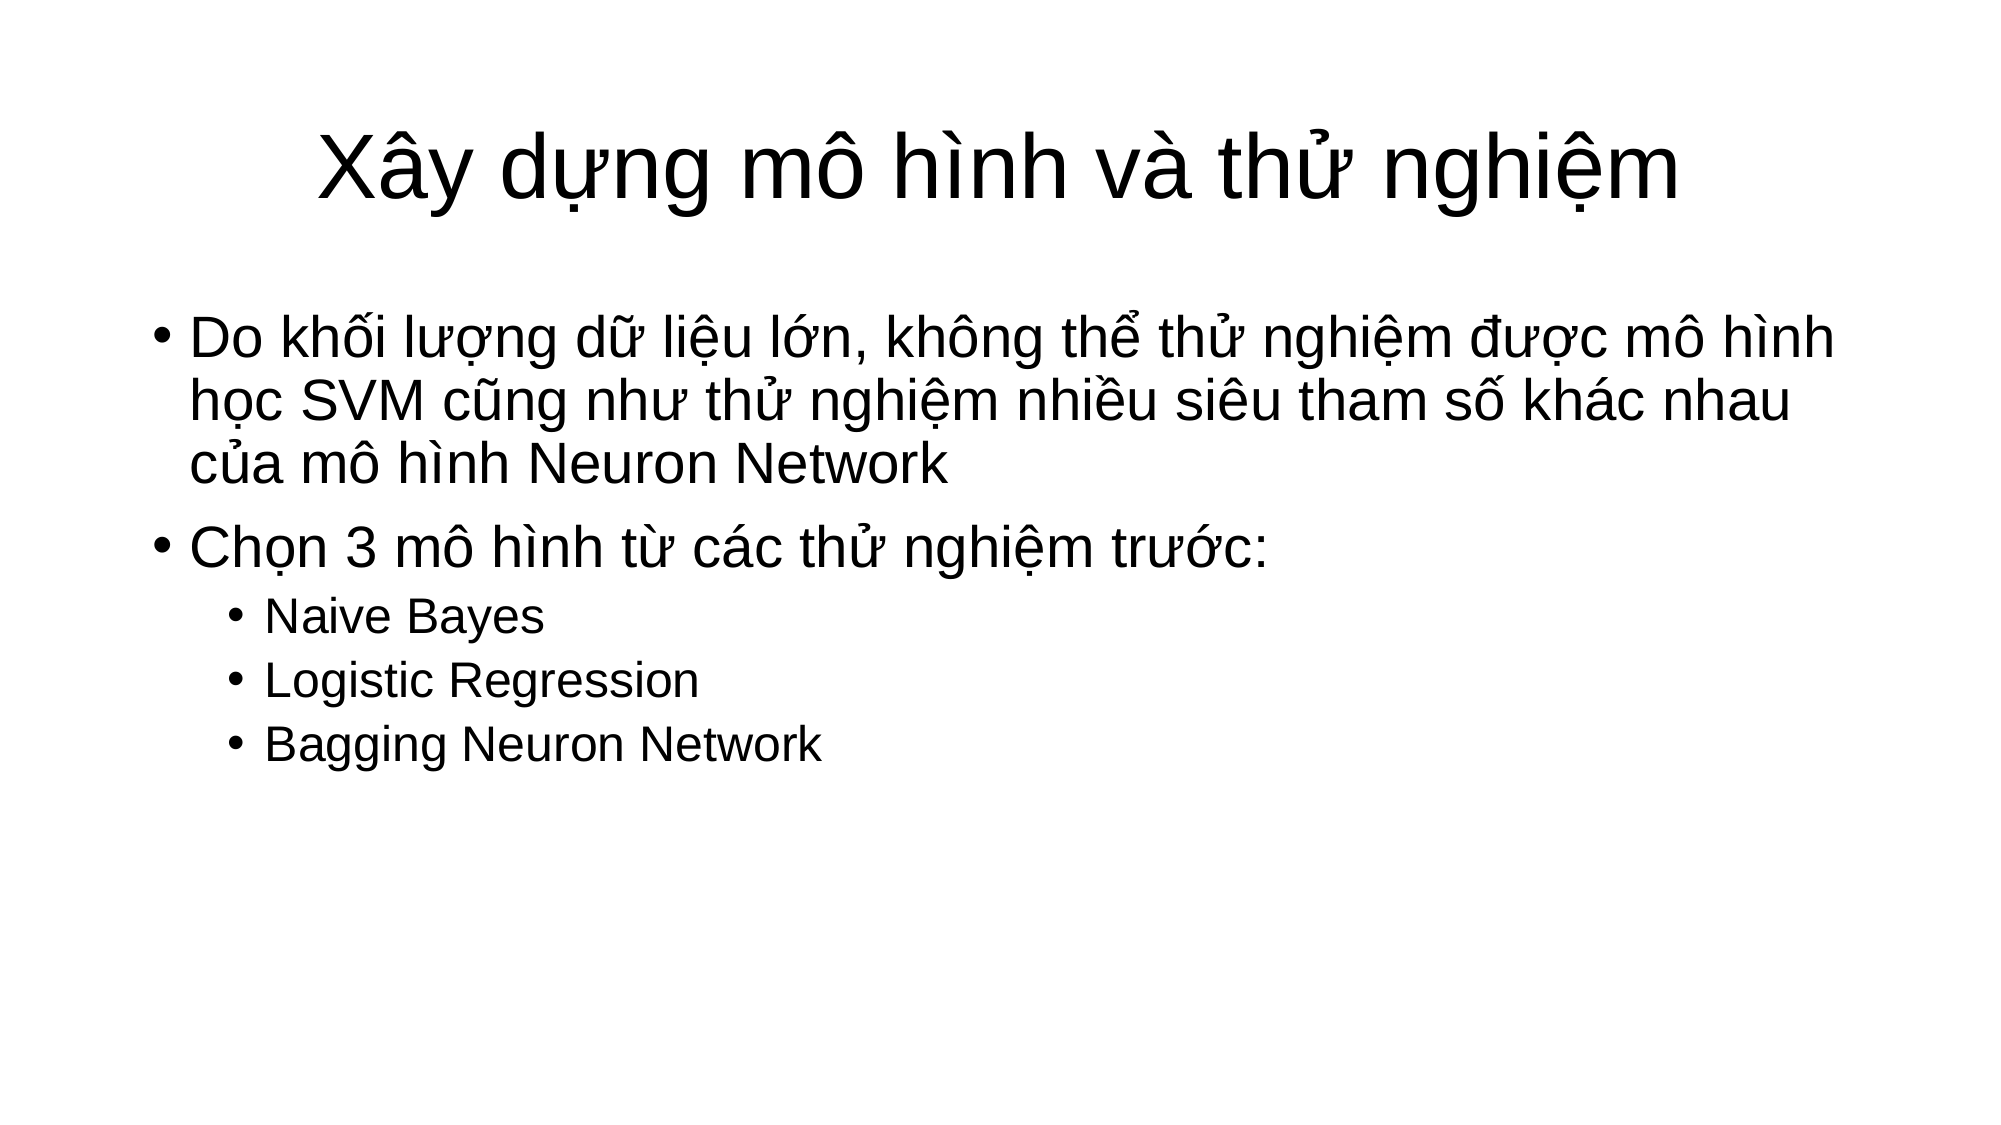

# Xây dựng mô hình và thử nghiệm
Do khối lượng dữ liệu lớn, không thể thử nghiệm được mô hình học SVM cũng như thử nghiệm nhiều siêu tham số khác nhau của mô hình Neuron Network
Chọn 3 mô hình từ các thử nghiệm trước:
Naive Bayes
Logistic Regression
Bagging Neuron Network